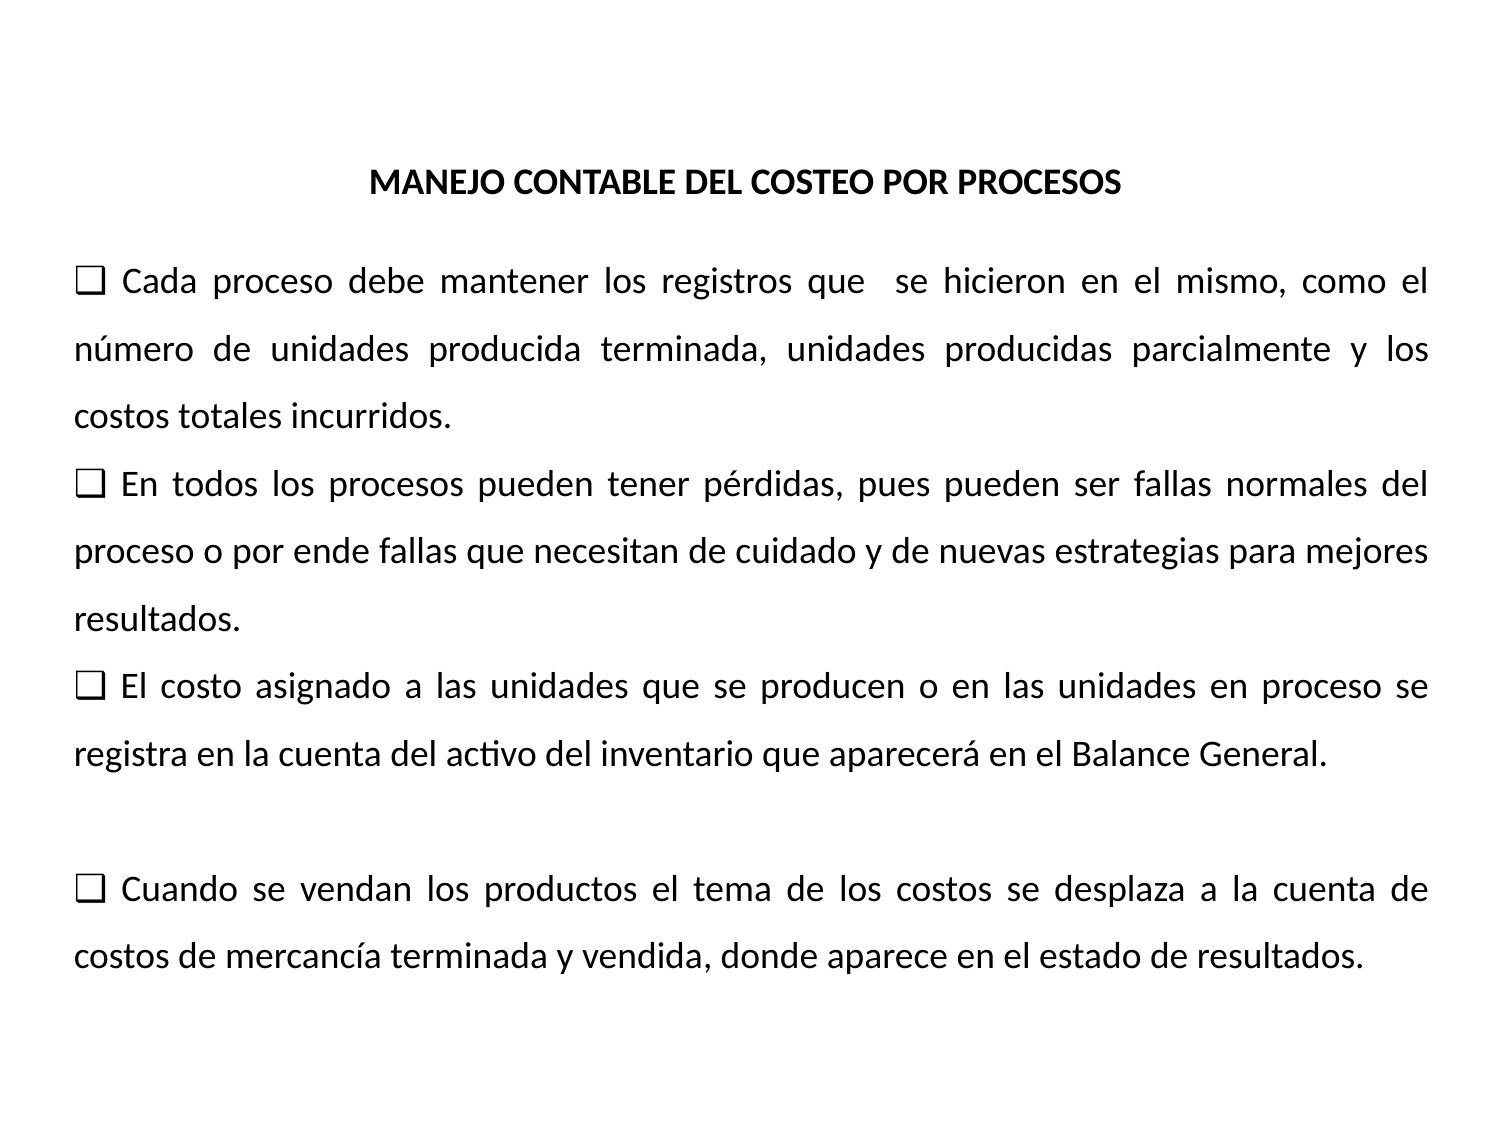

MANEJO CONTABLE DEL COSTEO POR PROCESOS
❑ Cada proceso debe mantener los registros que  se hicieron en el mismo, como el número de unidades producida terminada, unidades producidas parcialmente y los costos totales incurridos.
❑ En todos los procesos pueden tener pérdidas, pues pueden ser fallas normales del proceso o por ende fallas que necesitan de cuidado y de nuevas estrategias para mejores resultados.
❑ El costo asignado a las unidades que se producen o en las unidades en proceso se registra en la cuenta del activo del inventario que aparecerá en el Balance General.

❑ Cuando se vendan los productos el tema de los costos se desplaza a la cuenta de costos de mercancía terminada y vendida, donde aparece en el estado de resultados.